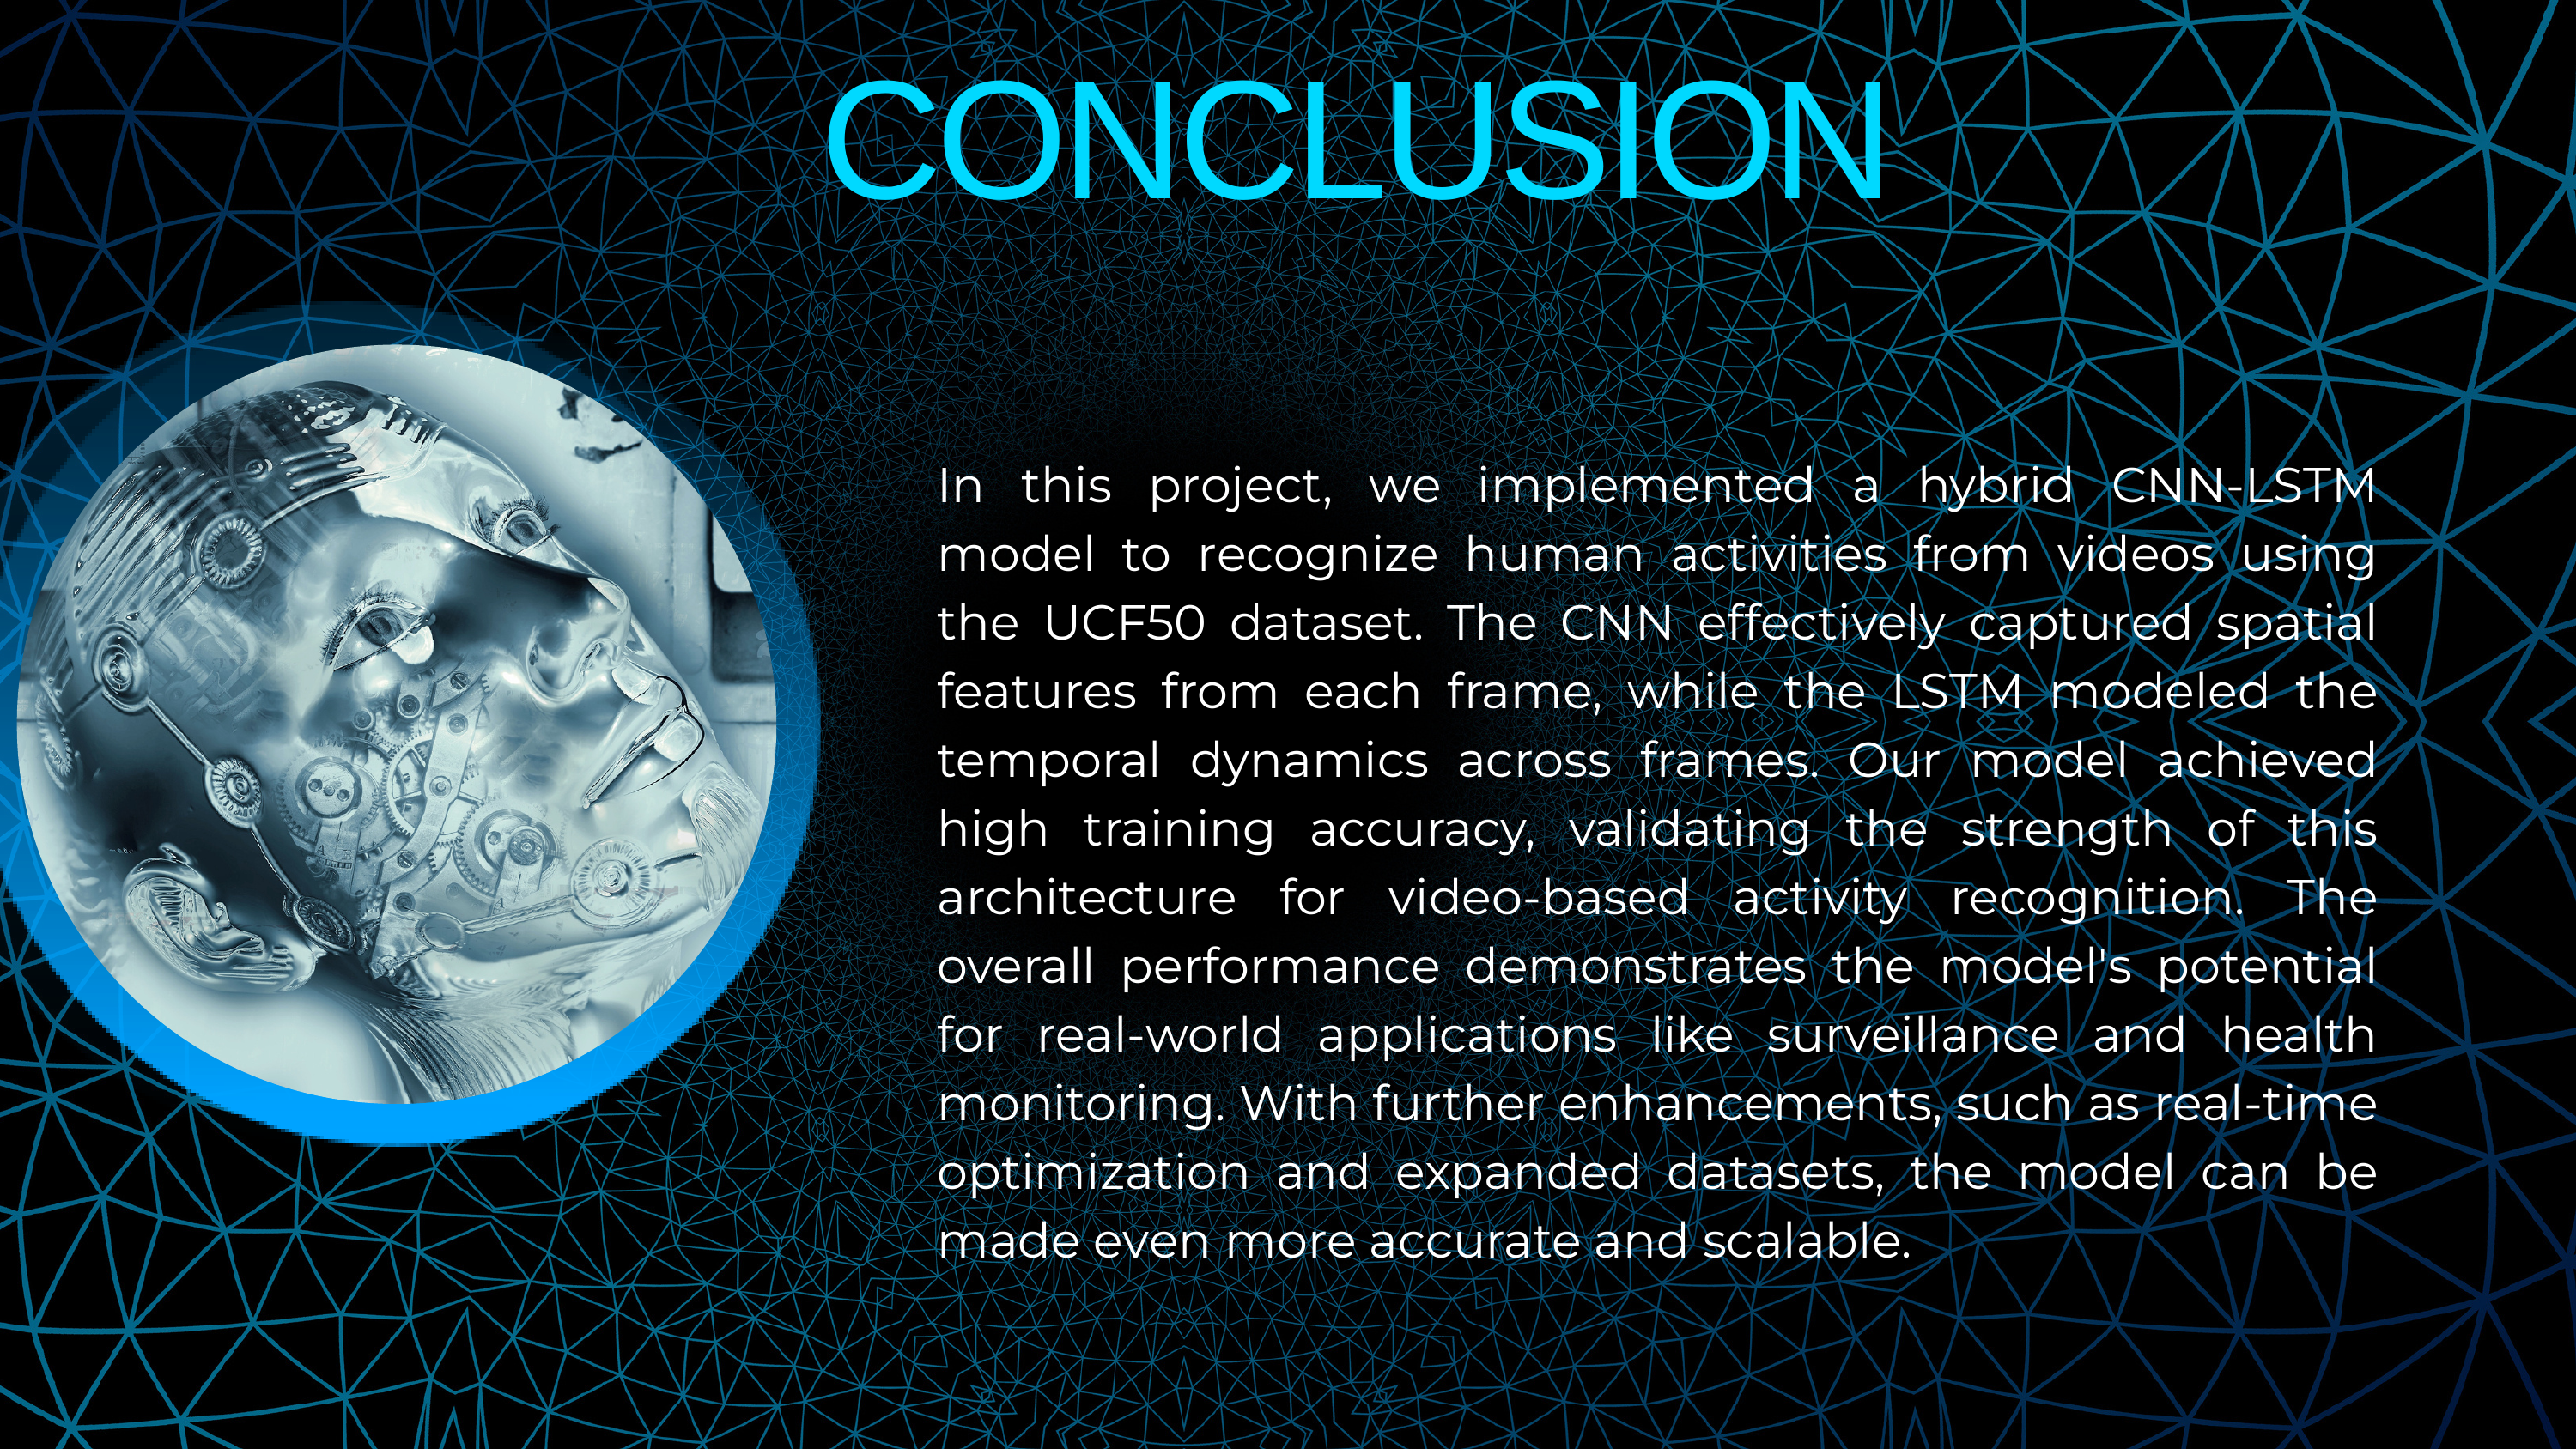

CONCLUSION

In this project, we implemented a hybrid CNN-LSTM model to recognize human activities from videos using the UCF50 dataset. The CNN effectively captured spatial features from each frame, while the LSTM modeled the temporal dynamics across frames. Our model achieved high training accuracy, validating the strength of this architecture for video-based activity recognition. The overall performance demonstrates the model's potential for real-world applications like surveillance and health monitoring. With further enhancements, such as real-time optimization and expanded datasets, the model can be made even more accurate and scalable.